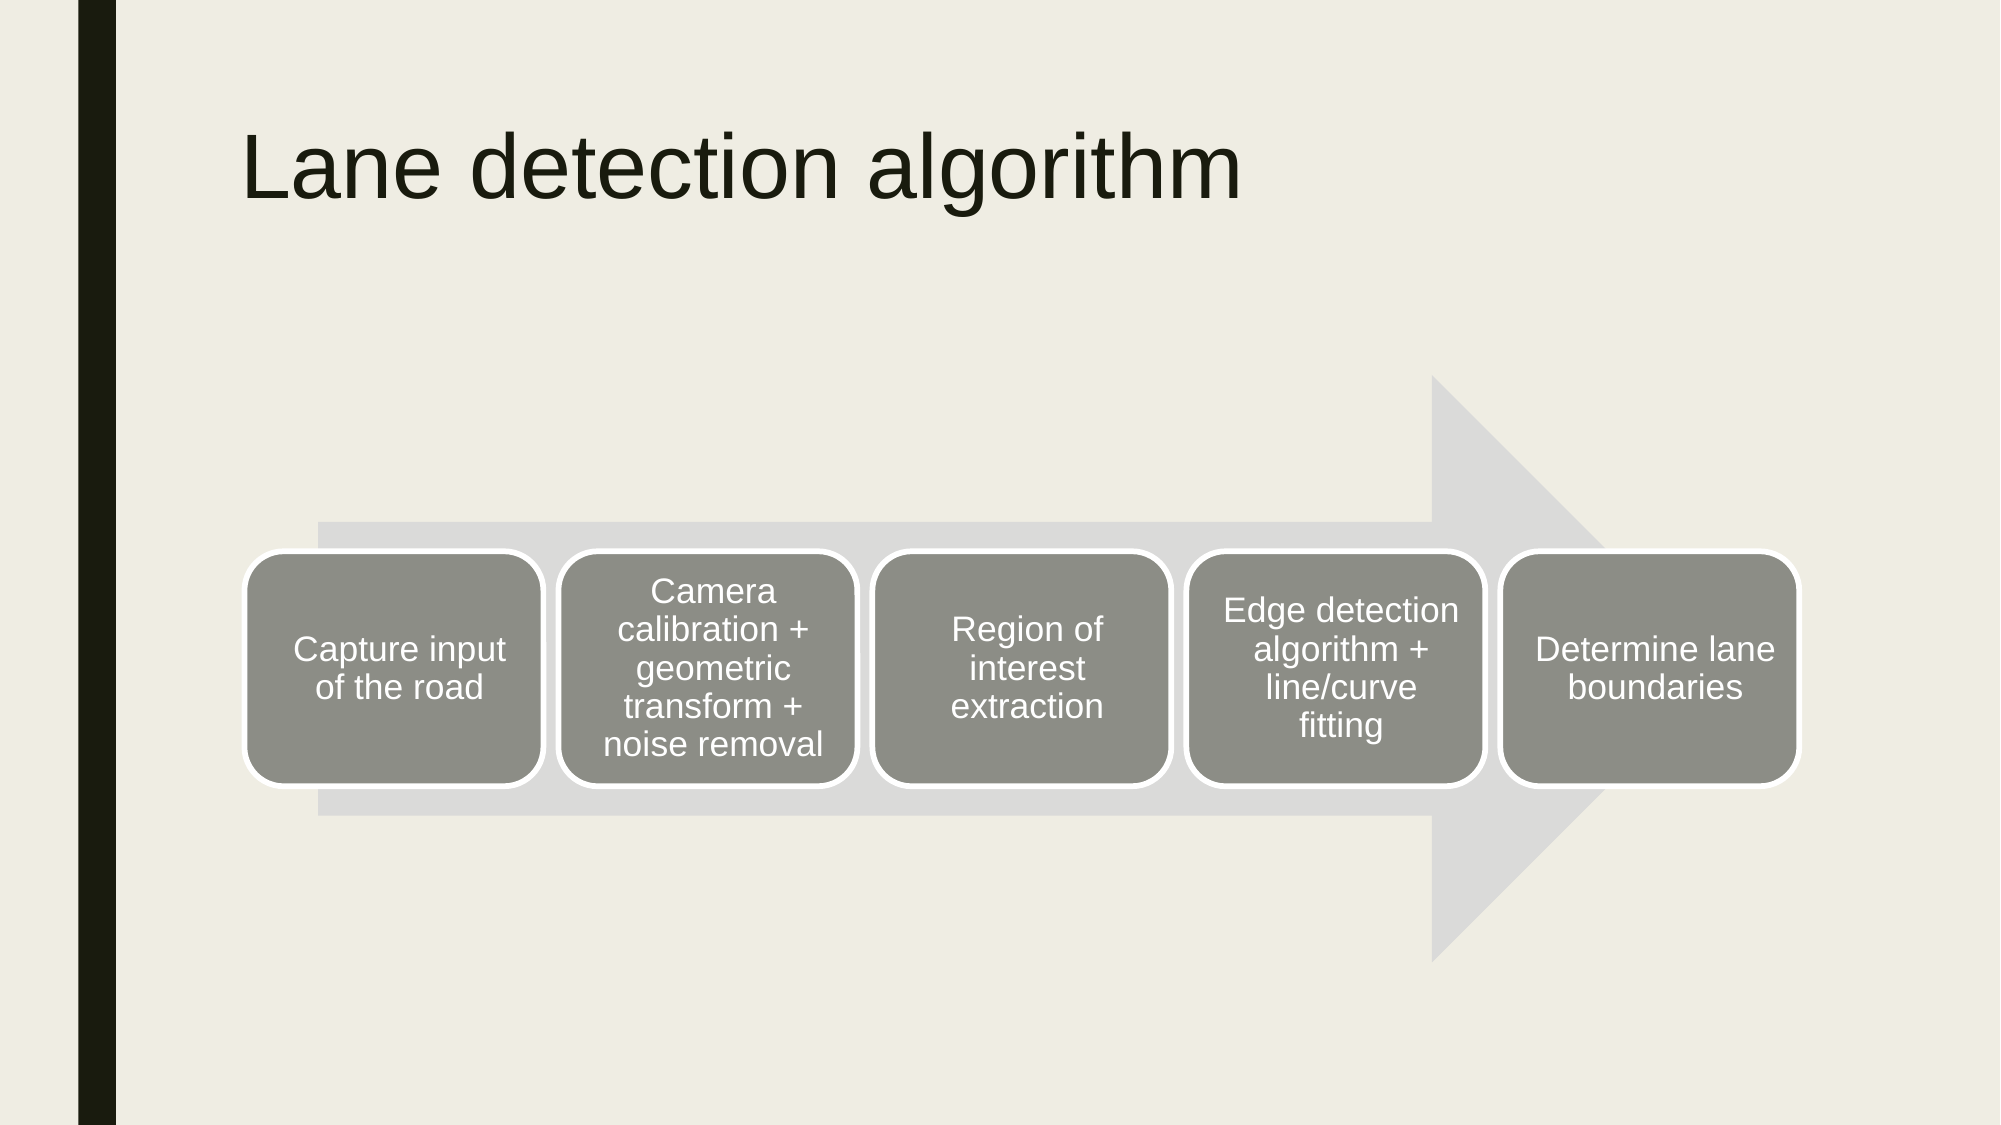

# Lane detection algorithm
Capture input of the road
Camera calibration + geometric transform + noise removal
Region of interest extraction
Edge detection algorithm + line/curve fitting
Determine lane boundaries